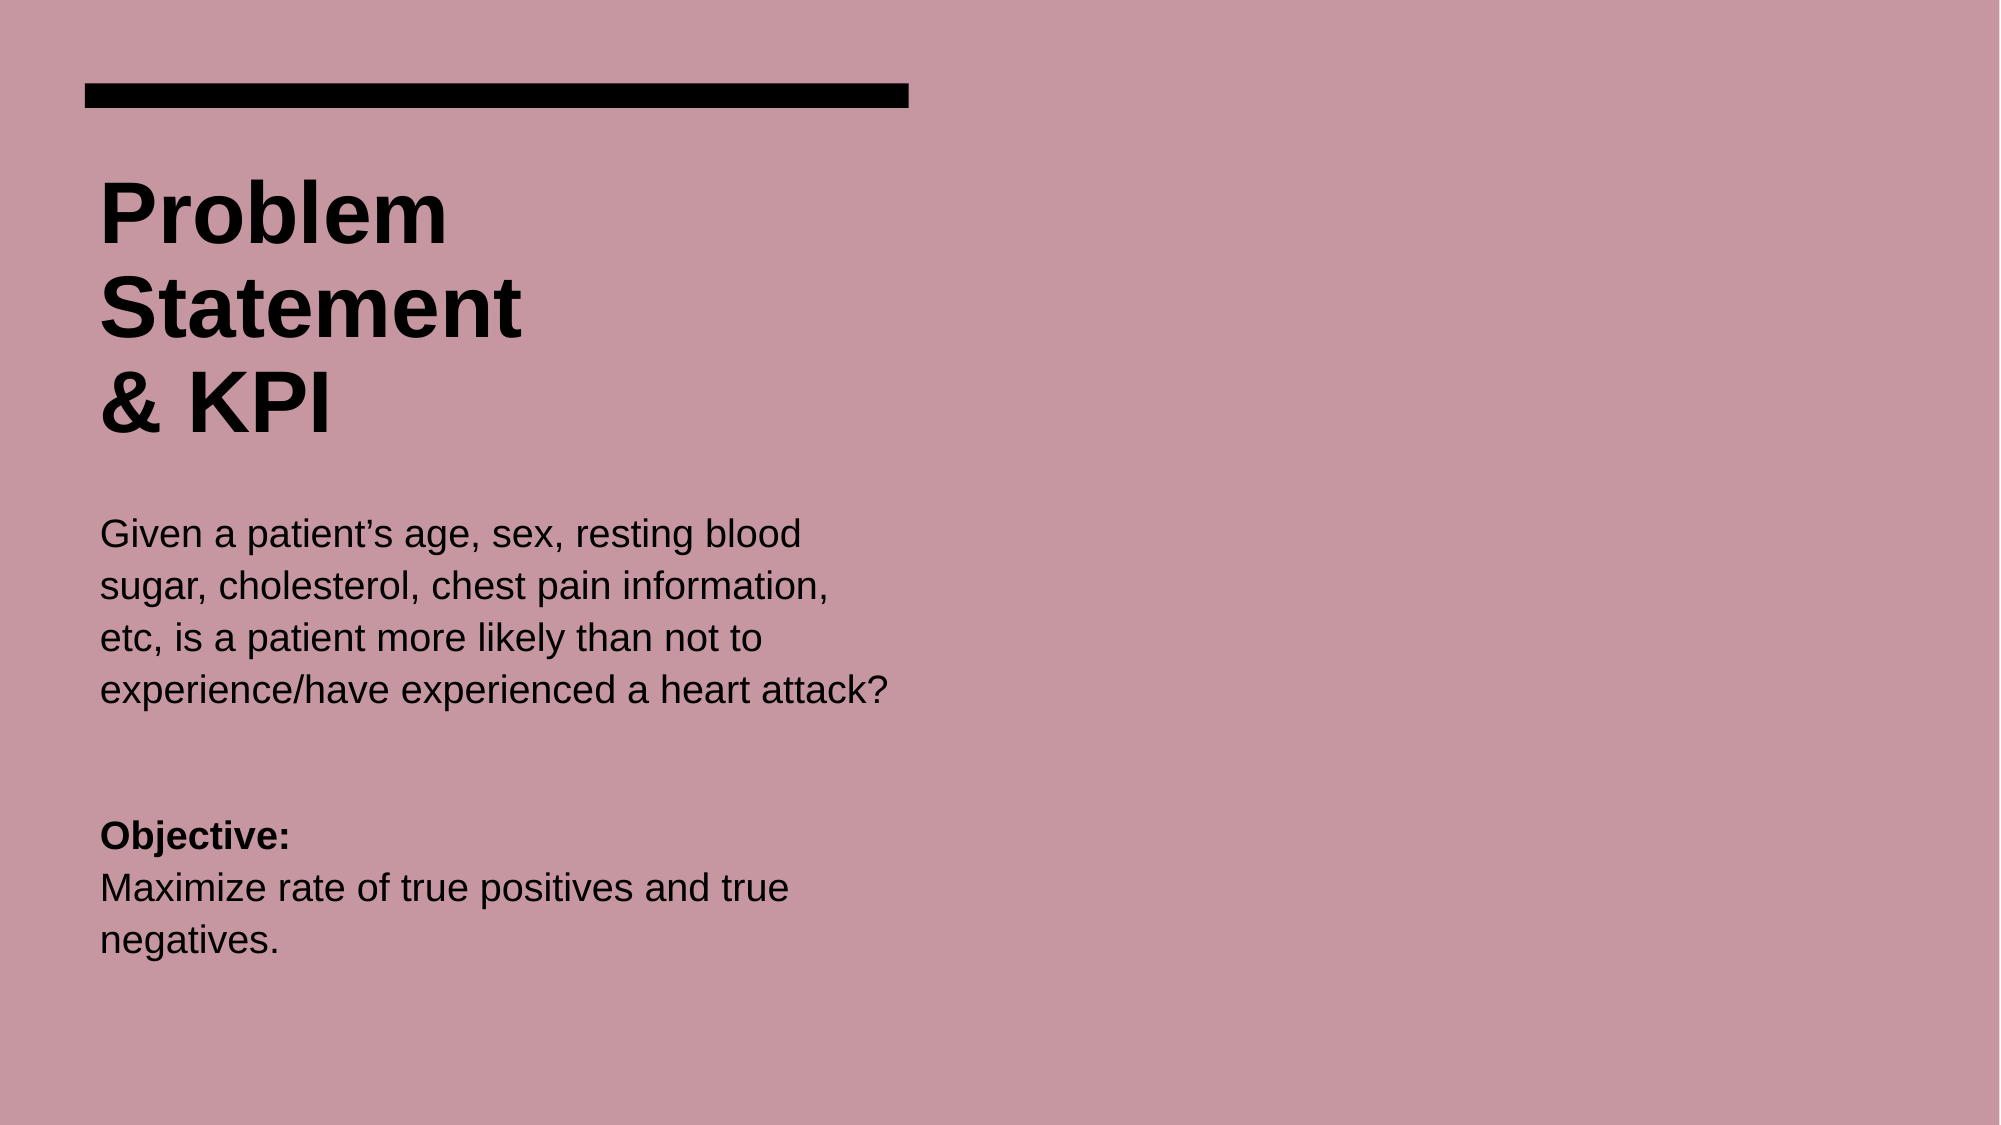

# Problem Statement & KPI
Given a patient’s age, sex, resting blood sugar, cholesterol, chest pain information,  etc, is a patient more likely than not to experience/have experienced a heart attack?

Objective:
Maximize rate of true positives and true negatives.